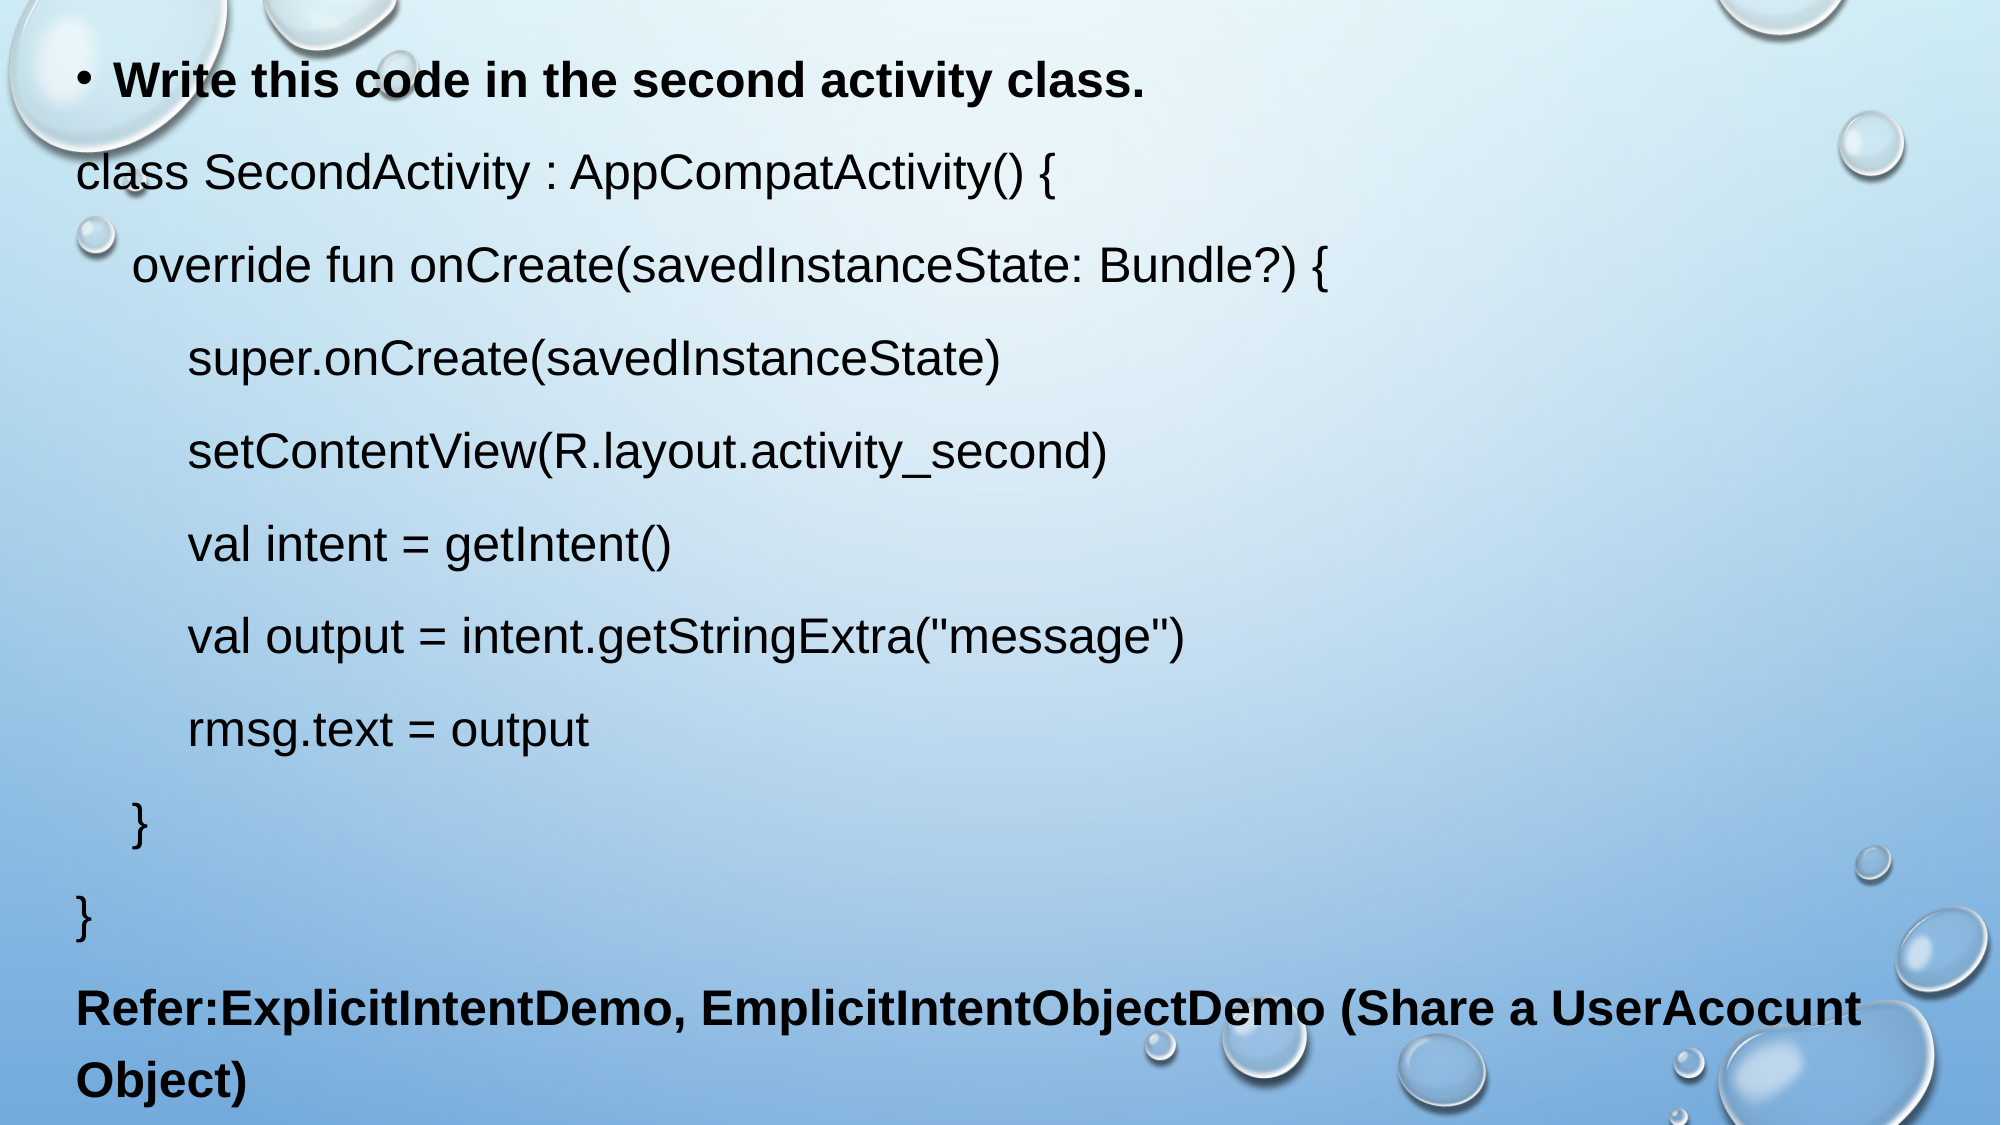

Write this code in the second activity class.
class SecondActivity : AppCompatActivity() {
    override fun onCreate(savedInstanceState: Bundle?) {
        super.onCreate(savedInstanceState)
        setContentView(R.layout.activity_second)
        val intent = getIntent()
        val output = intent.getStringExtra("message")
        rmsg.text = output
    }
}
Refer:ExplicitIntentDemo, EmplicitIntentObjectDemo (Share a UserAcocunt Object)